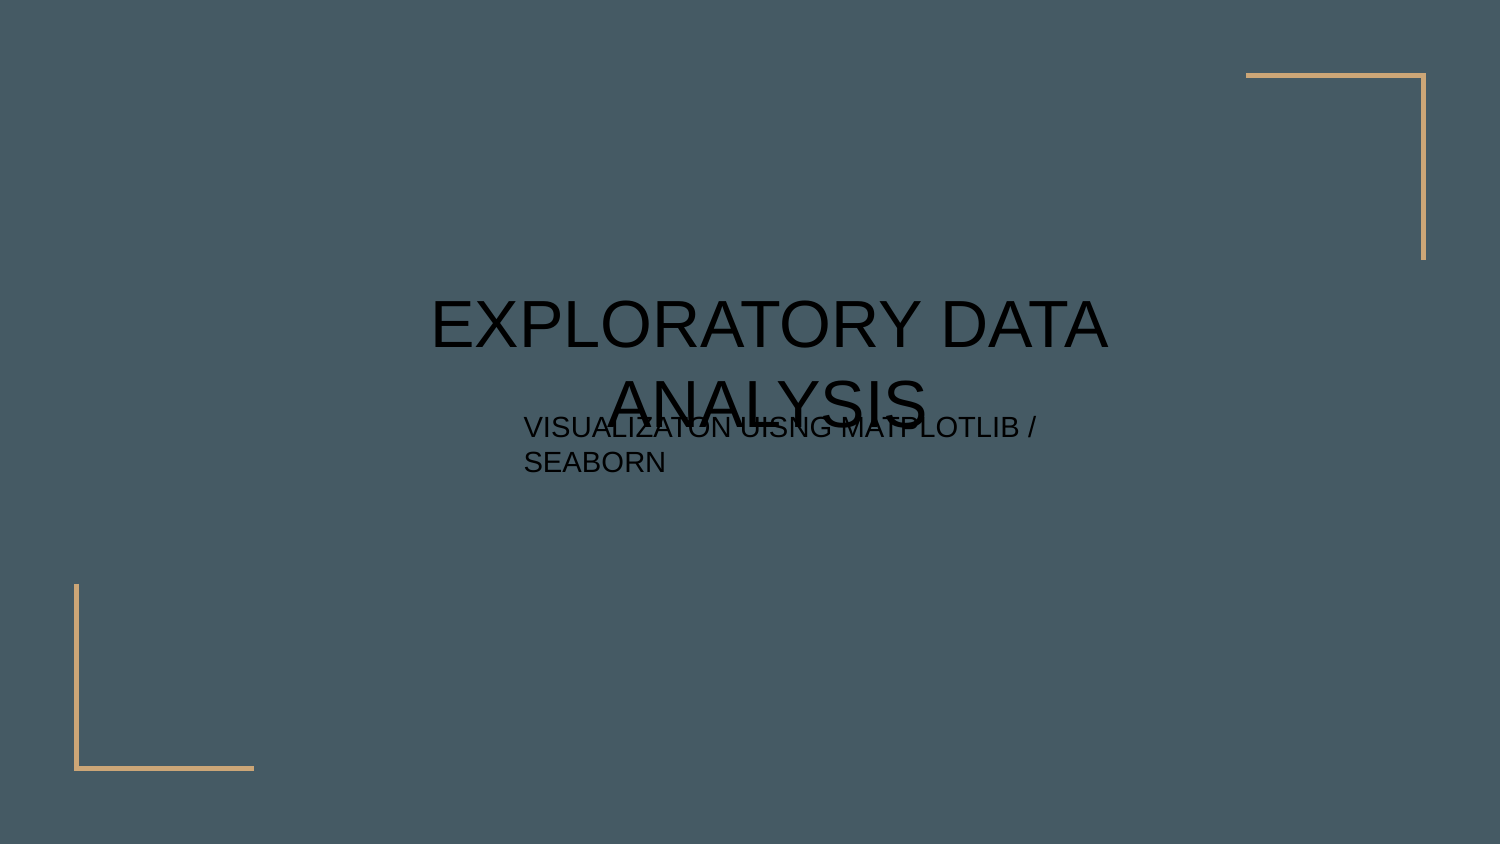

# EXPLORATORY DATA ANALYSIS
VISUALIZATON UISNG MATPLOTLIB / SEABORN​